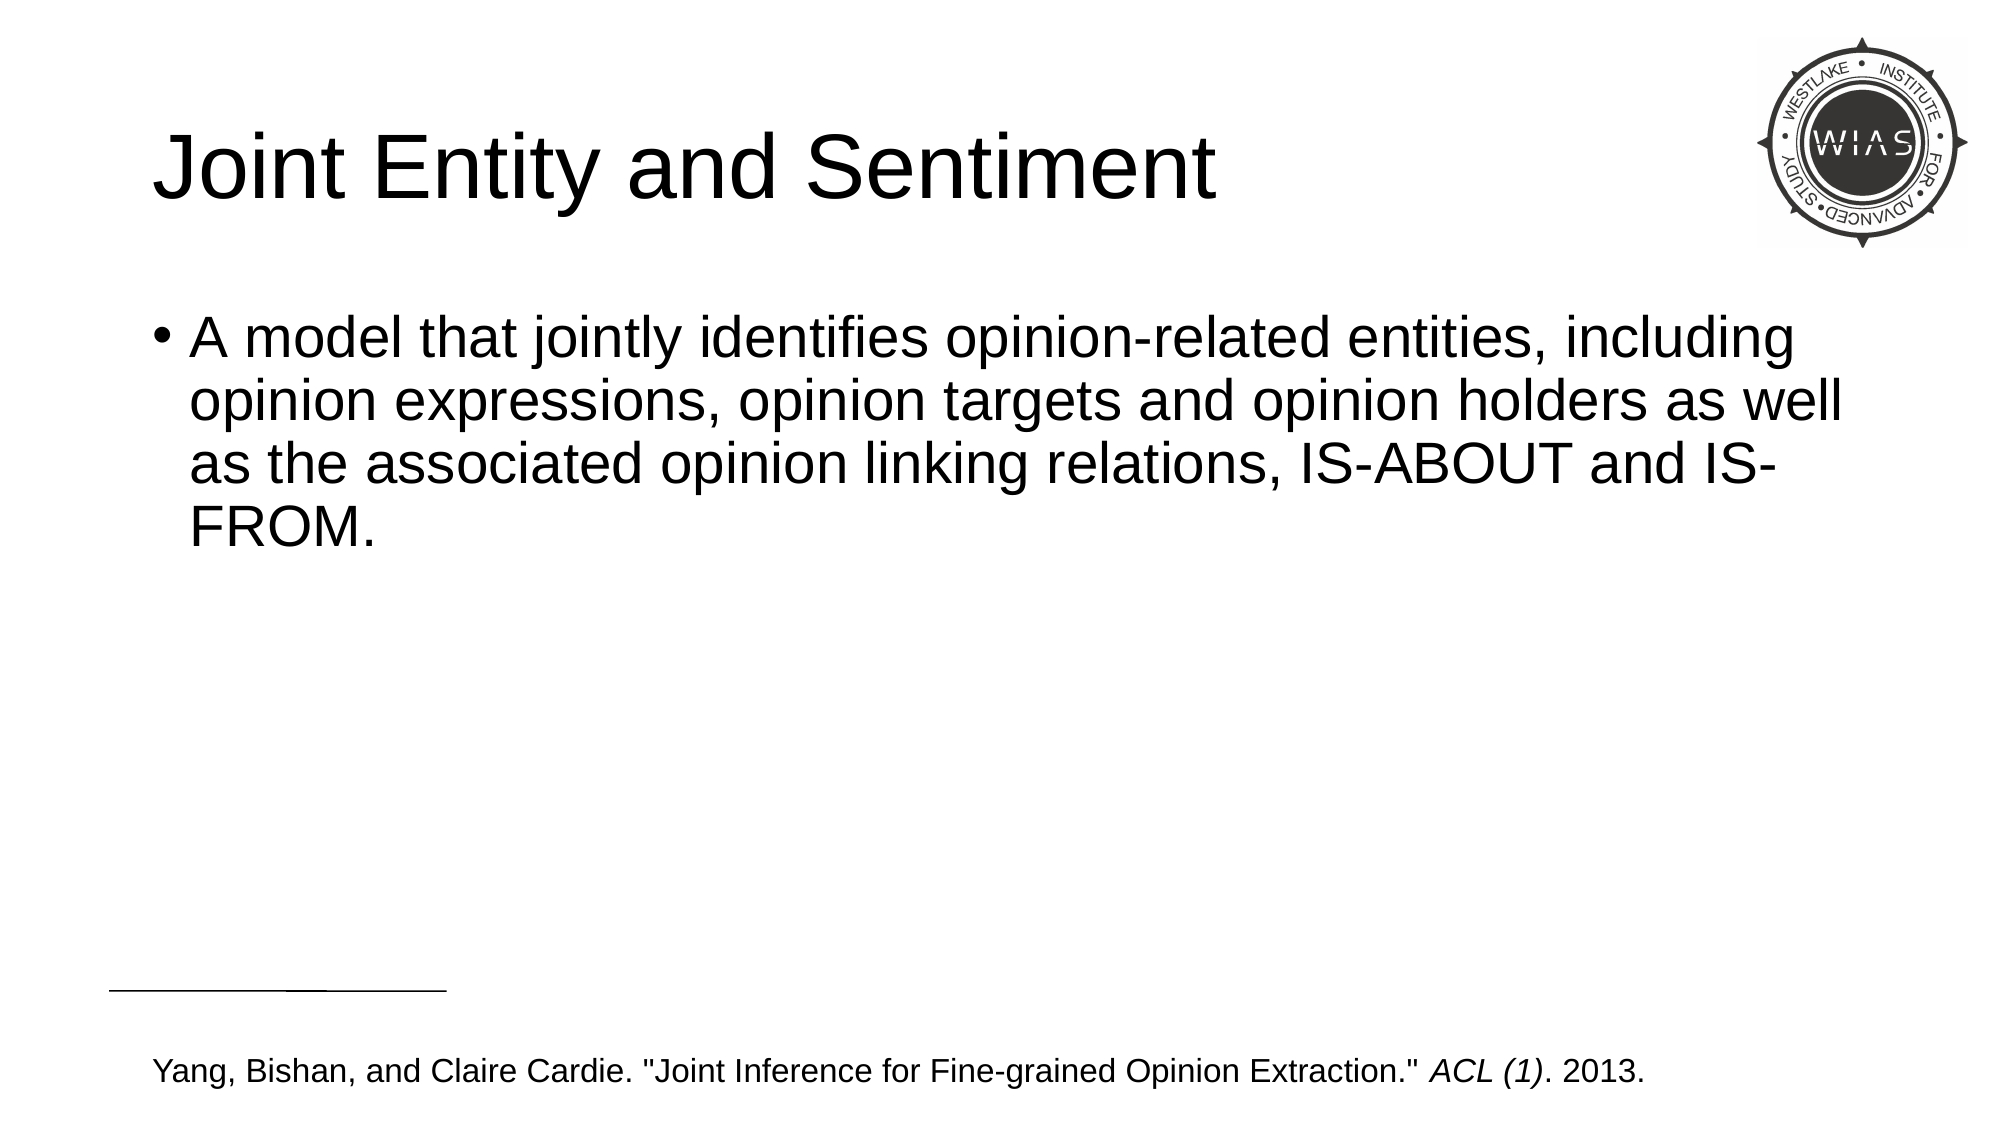

# Joint Entity and Sentiment
A model that jointly identifies opinion-related entities, including opinion expressions, opinion targets and opinion holders as well as the associated opinion linking relations, IS-ABOUT and IS-FROM.

Yang, Bishan, and Claire Cardie. "Joint Inference for Fine-grained Opinion Extraction." ACL (1). 2013.